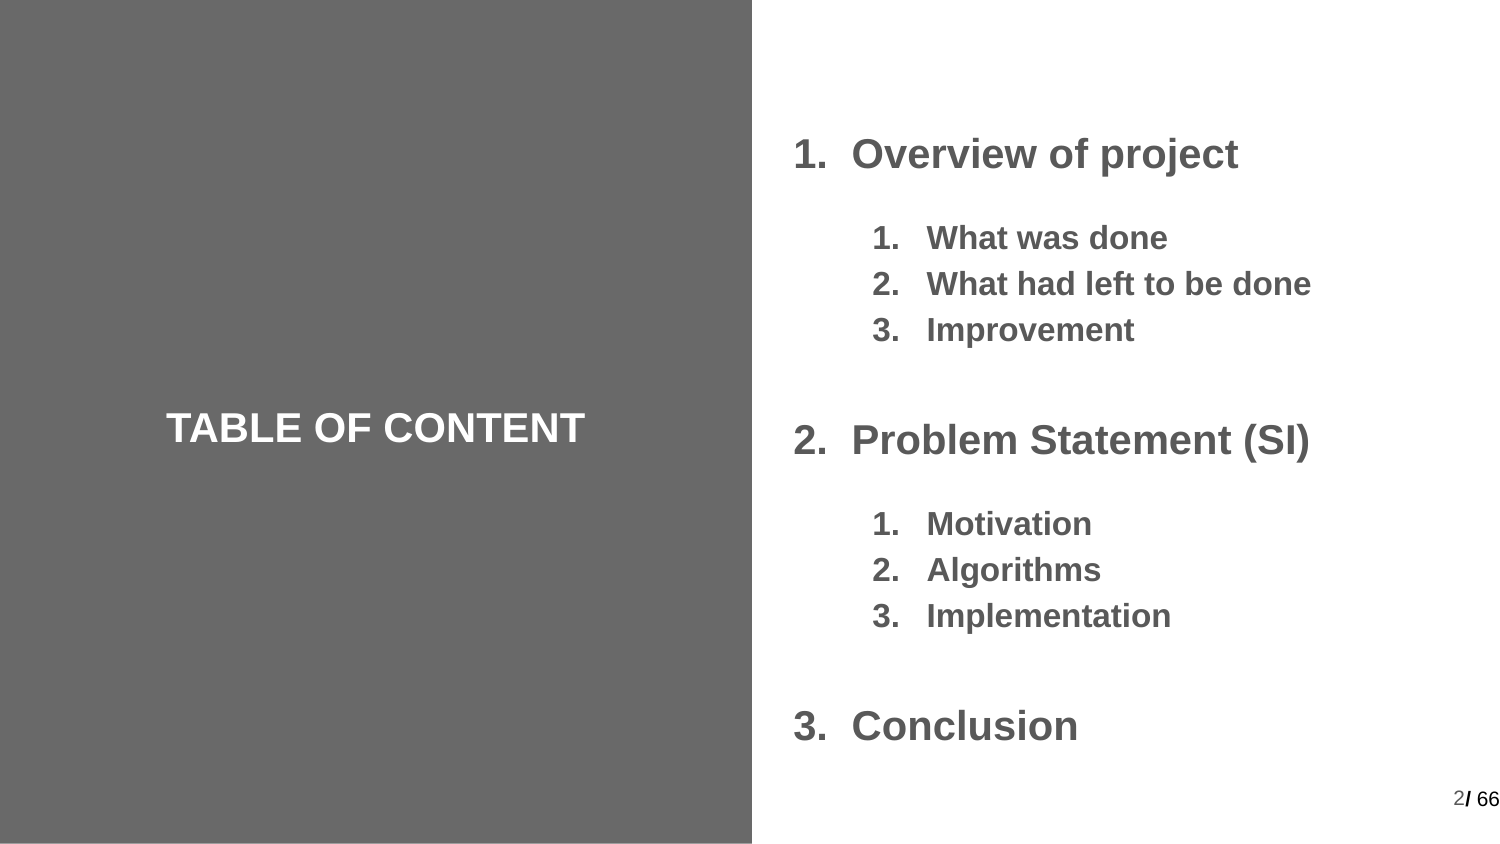

Overview of project
What was done
What had left to be done
Improvement

Problem Statement (SI)
Motivation
Algorithms
Implementation

Conclusion
TABLE OF CONTENT
2
/ 66